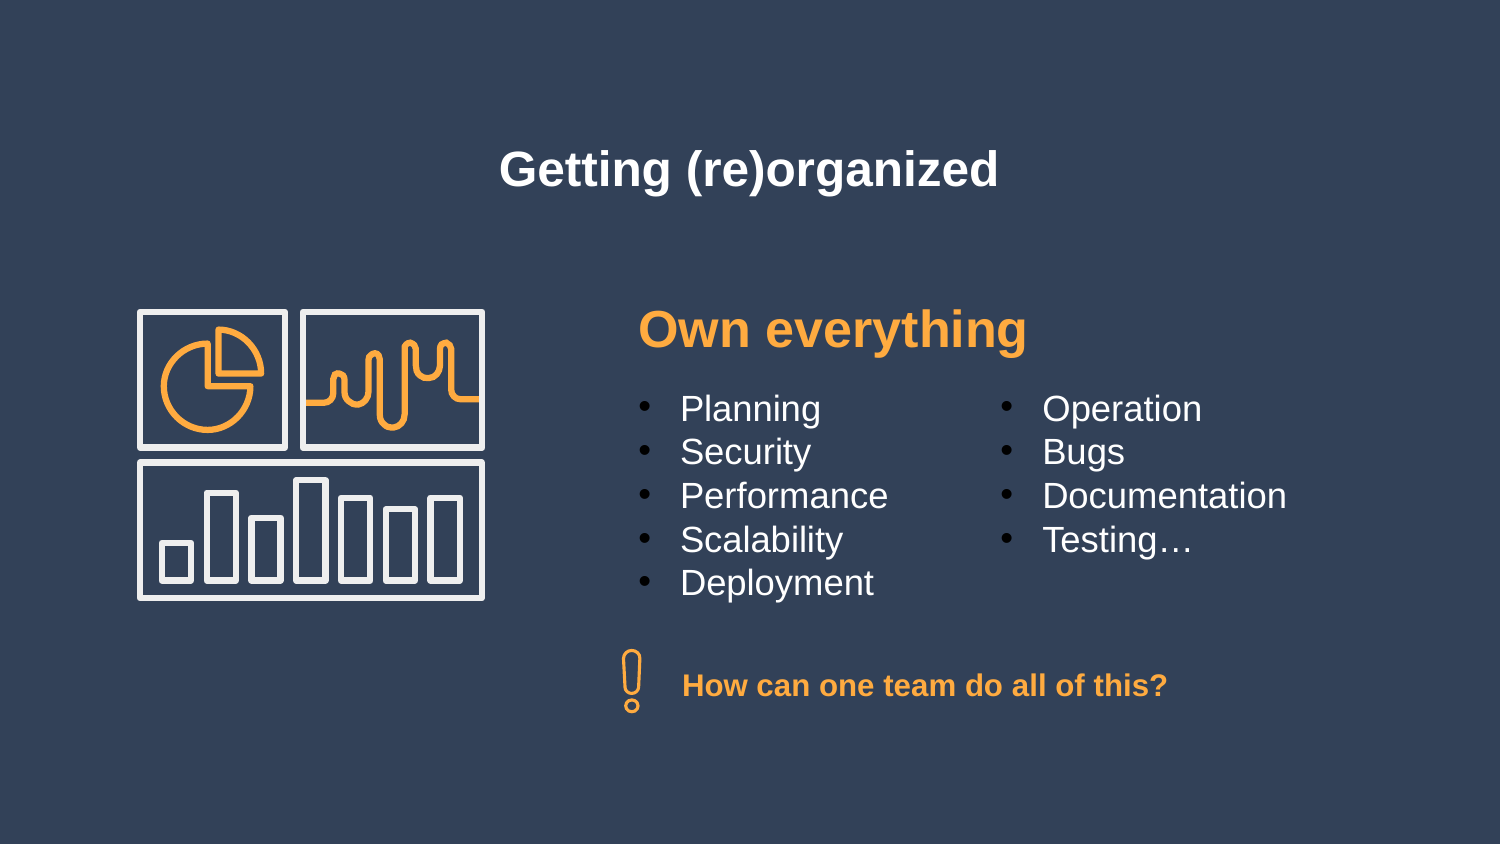

Getting (re)organized
Own everything

Planning
Security
Performance
Scalability
Deployment
Operation
Bugs
Documentation
Testing…

How can one team do all of this?